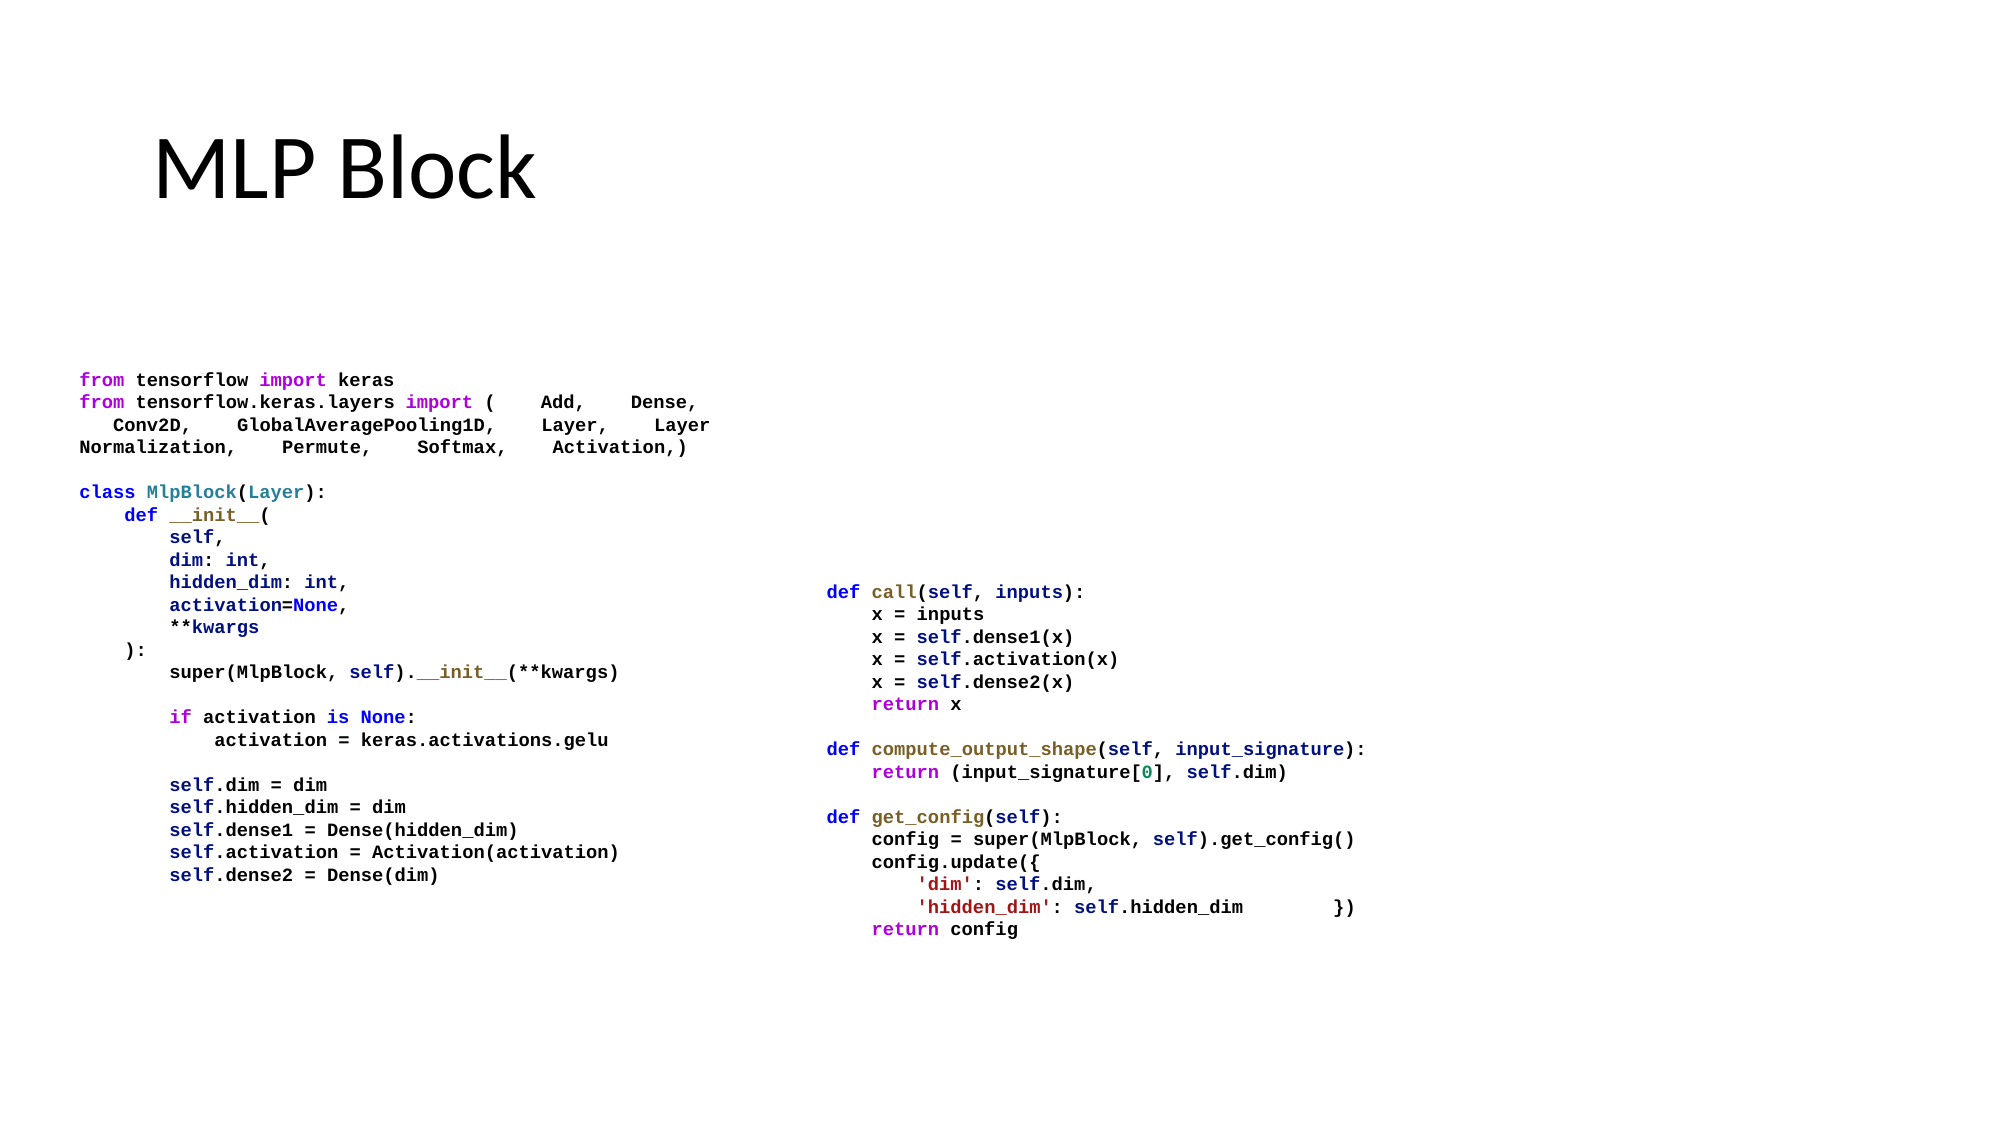

# MLP Block
from tensorflow import keras
from tensorflow.keras.layers import (    Add,    Dense,    Conv2D,    GlobalAveragePooling1D,    Layer,    LayerNormalization,    Permute,    Softmax,    Activation,)
class MlpBlock(Layer):
    def __init__(
        self,
        dim: int,
        hidden_dim: int,
        activation=None,
        **kwargs
    ):
        super(MlpBlock, self).__init__(**kwargs)
        if activation is None:
            activation = keras.activations.gelu
        self.dim = dim
        self.hidden_dim = dim
        self.dense1 = Dense(hidden_dim)
        self.activation = Activation(activation)
        self.dense2 = Dense(dim)
    def call(self, inputs):
        x = inputs
        x = self.dense1(x)
        x = self.activation(x)
        x = self.dense2(x)
        return x
    def compute_output_shape(self, input_signature):
        return (input_signature[0], self.dim)
    def get_config(self):
        config = super(MlpBlock, self).get_config()
        config.update({
            'dim': self.dim,
            'hidden_dim': self.hidden_dim        })
        return config